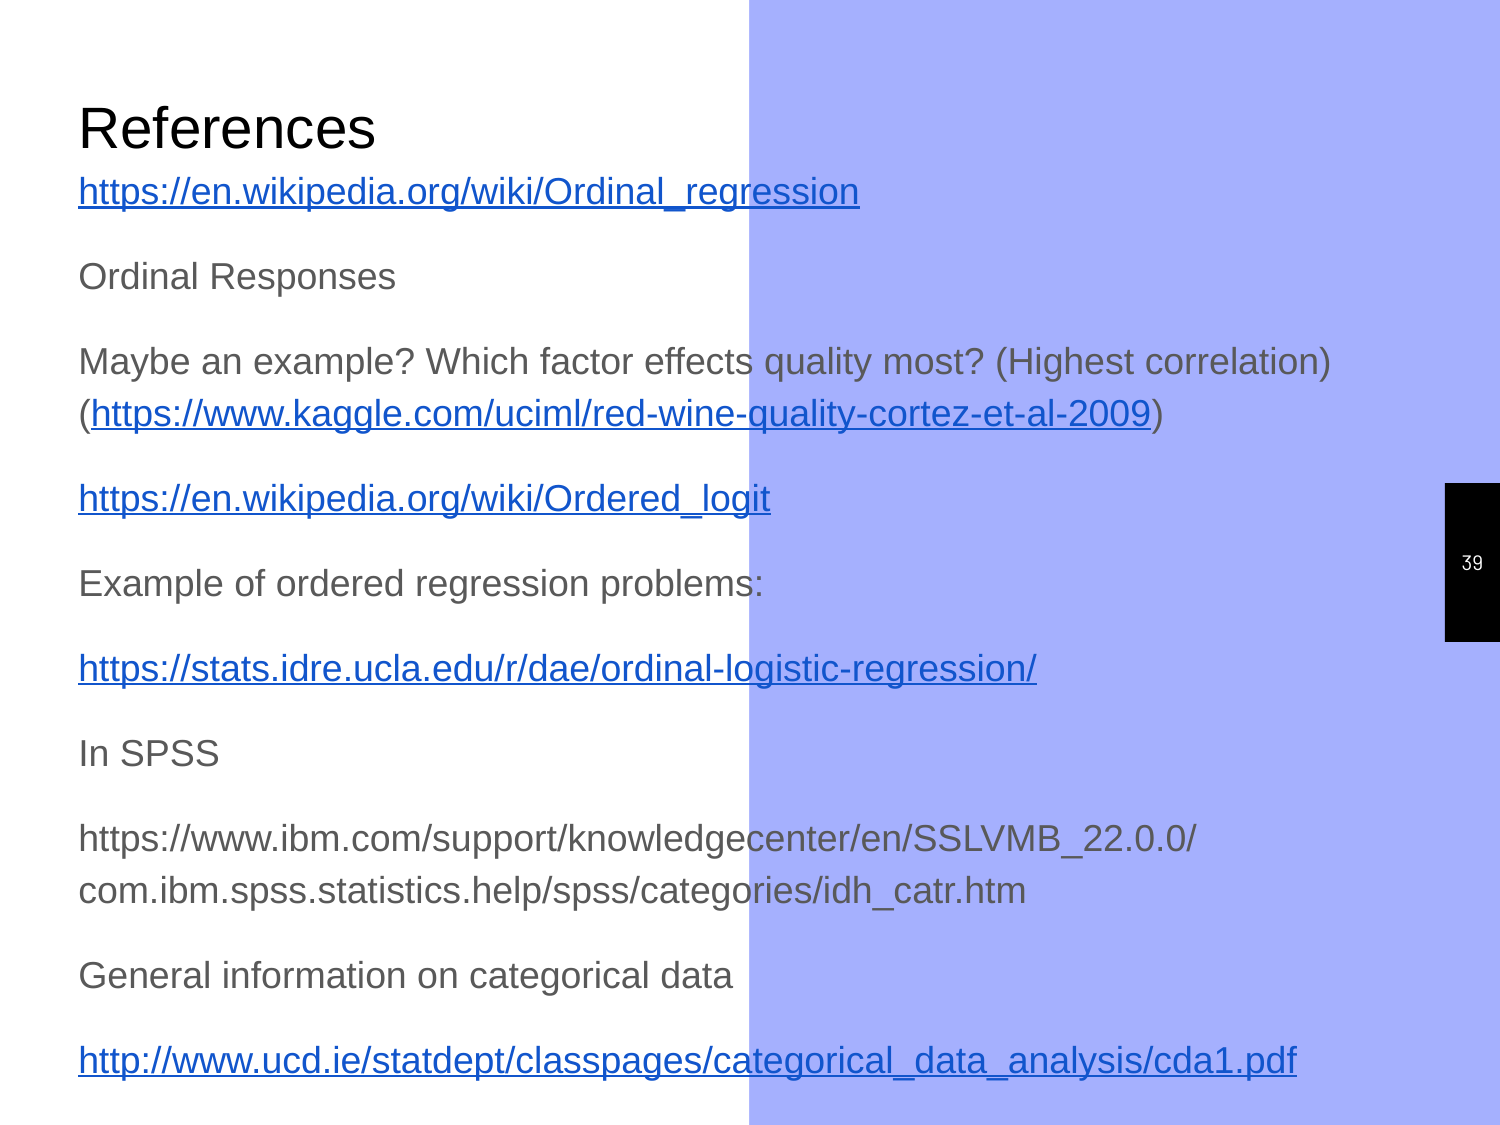

References
https://en.wikipedia.org/wiki/Ordinal_regression
Ordinal Responses
Maybe an example? Which factor effects quality most? (Highest correlation) (https://www.kaggle.com/uciml/red-wine-quality-cortez-et-al-2009)
https://en.wikipedia.org/wiki/Ordered_logit
Example of ordered regression problems:
https://stats.idre.ucla.edu/r/dae/ordinal-logistic-regression/
In SPSS
https://www.ibm.com/support/knowledgecenter/en/SSLVMB_22.0.0/com.ibm.spss.statistics.help/spss/categories/idh_catr.htm
General information on categorical data
http://www.ucd.ie/statdept/classpages/categorical_data_analysis/cda1.pdf

39